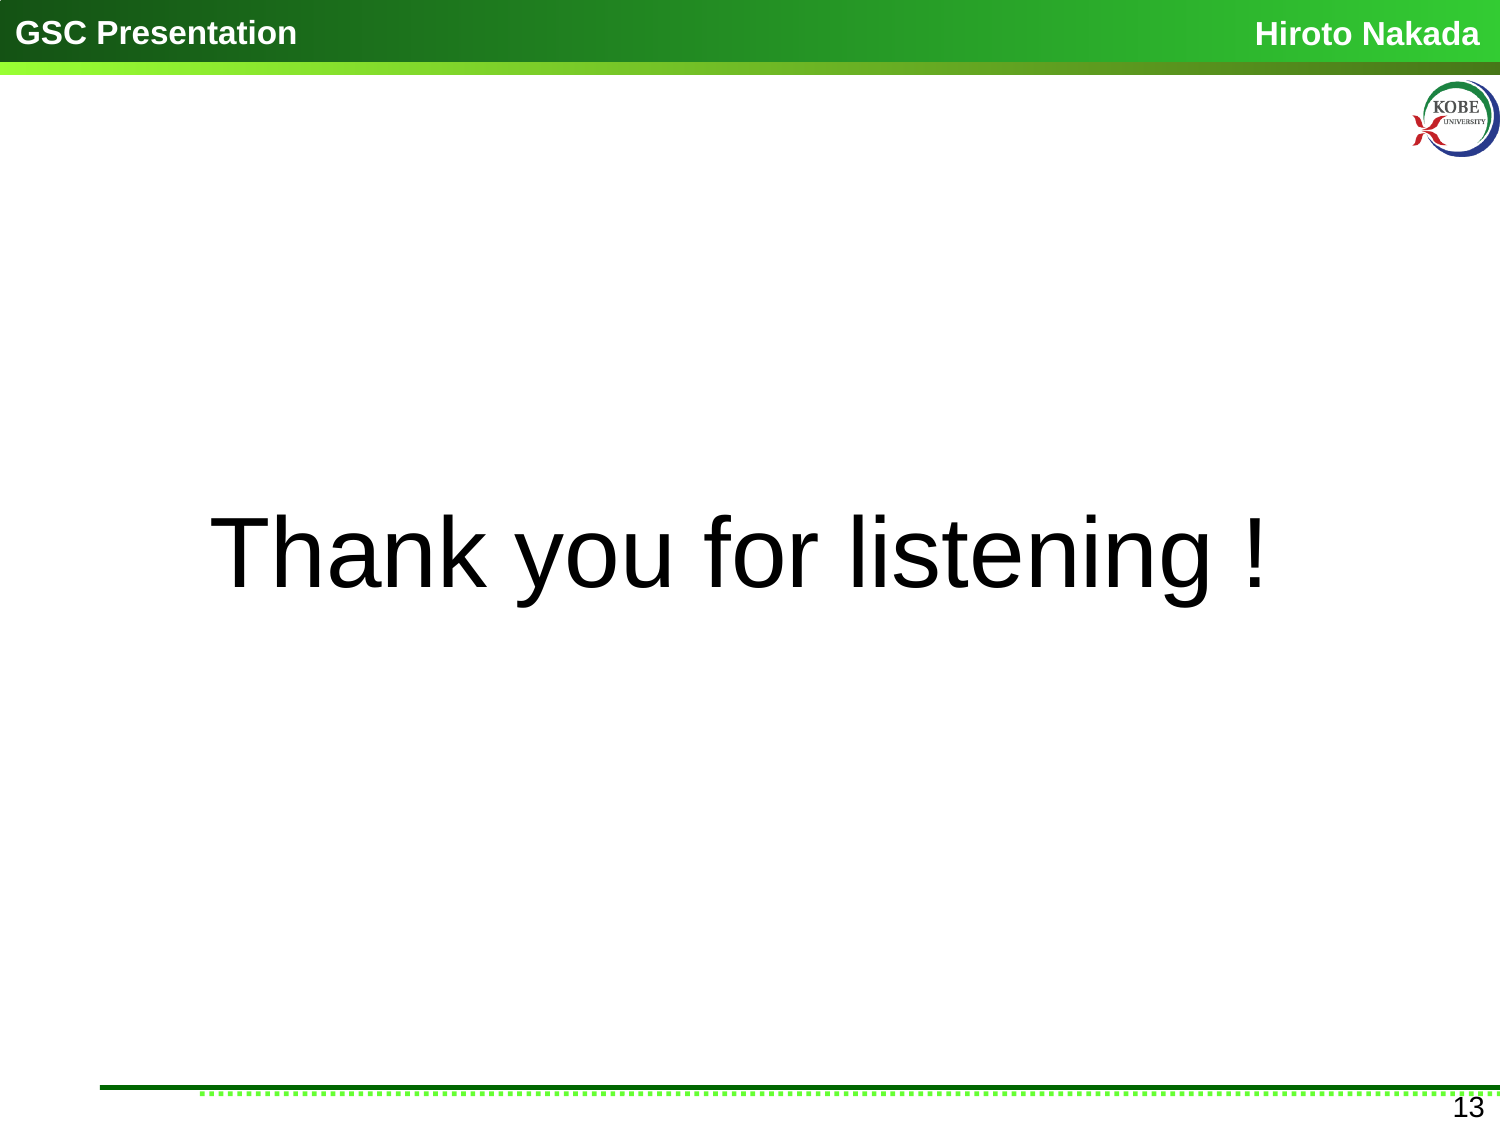

#
Thank you for listening !
13